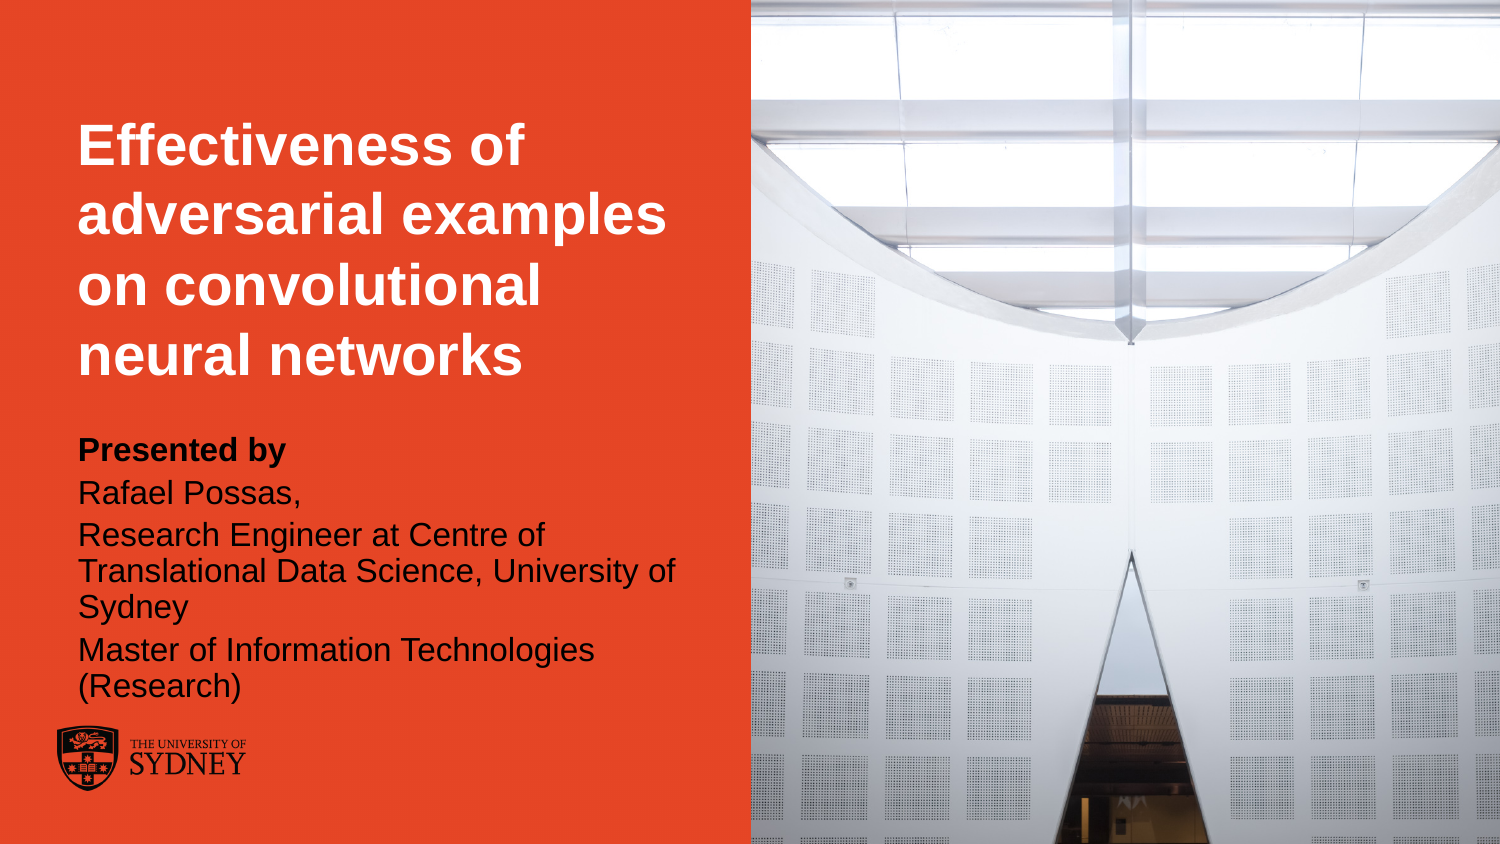

# Effectiveness of adversarial examples on convolutional neural networks
Presented by
Rafael Possas,
Research Engineer at Centre of Translational Data Science, University of Sydney
Master of Information Technologies (Research)